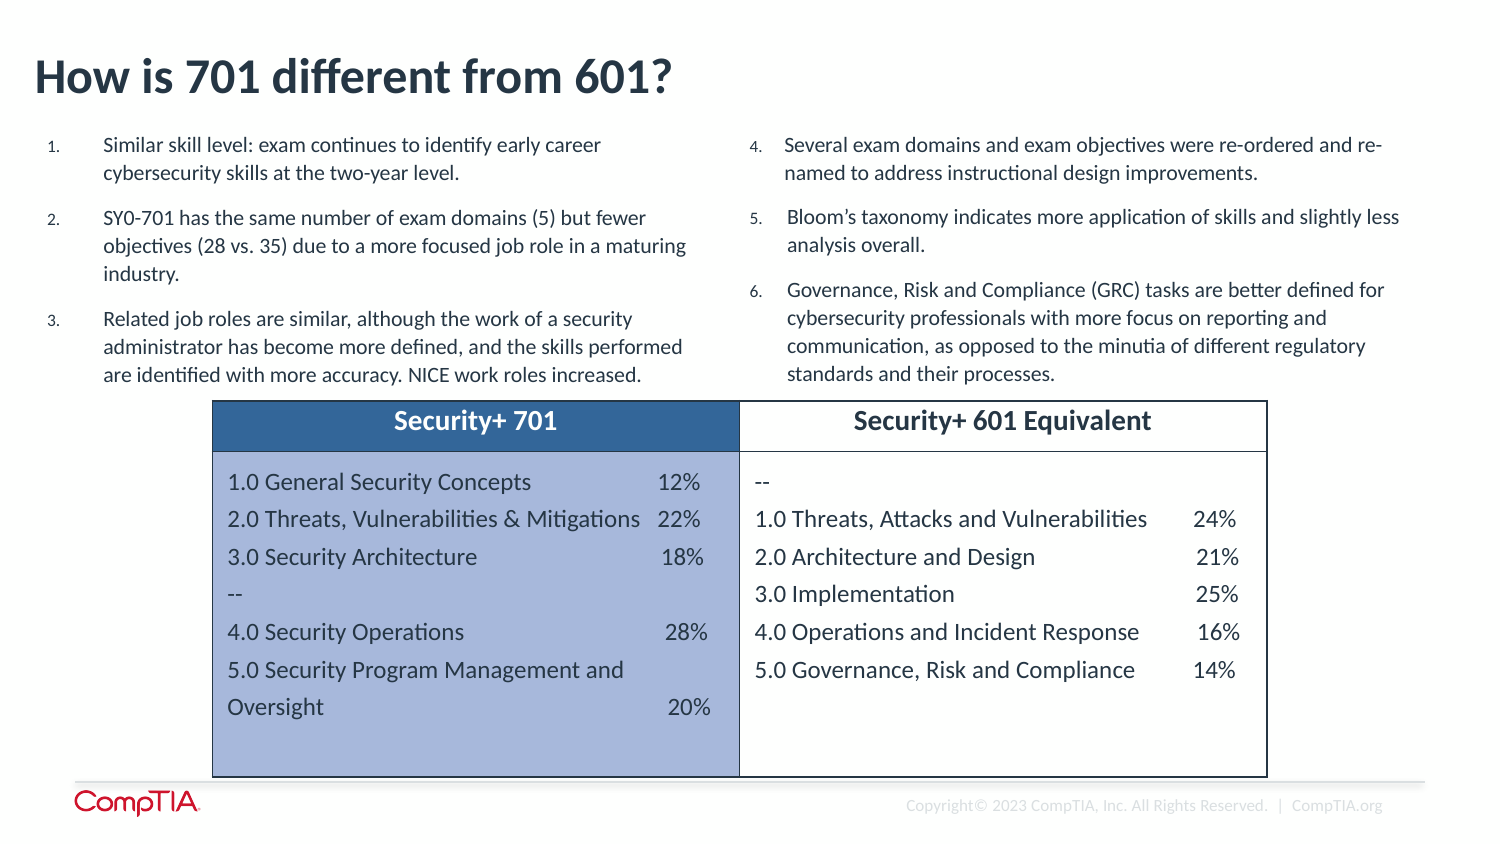

# How is 701 different from 601?
4. 	Several exam domains and exam objectives were re-ordered and re-named to address instructional design improvements.
Bloom’s taxonomy indicates more application of skills and slightly less analysis overall.
Governance, Risk and Compliance (GRC) tasks are better defined for cybersecurity professionals with more focus on reporting and communication, as opposed to the minutia of different regulatory standards and their processes.
Similar skill level: exam continues to identify early career cybersecurity skills at the two-year level.
SY0-701 has the same number of exam domains (5) but fewer objectives (28 vs. 35) due to a more focused job role in a maturing industry.
Related job roles are similar, although the work of a security administrator has become more defined, and the skills performed are identified with more accuracy. NICE work roles increased.
| Security+ 701 | Security+ 601 Equivalent |
| --- | --- |
| 1.0 General Security Concepts 12% 2.0 Threats, Vulnerabilities & Mitigations 22% 3.0 Security Architecture 18% -- 4.0 Security Operations 28% 5.0 Security Program Management and Oversight 20% | -- 1.0 Threats, Attacks and Vulnerabilities 24% 2.0 Architecture and Design 21% 3.0 Implementation 25% 4.0 Operations and Incident Response 16% 5.0 Governance, Risk and Compliance 14% |